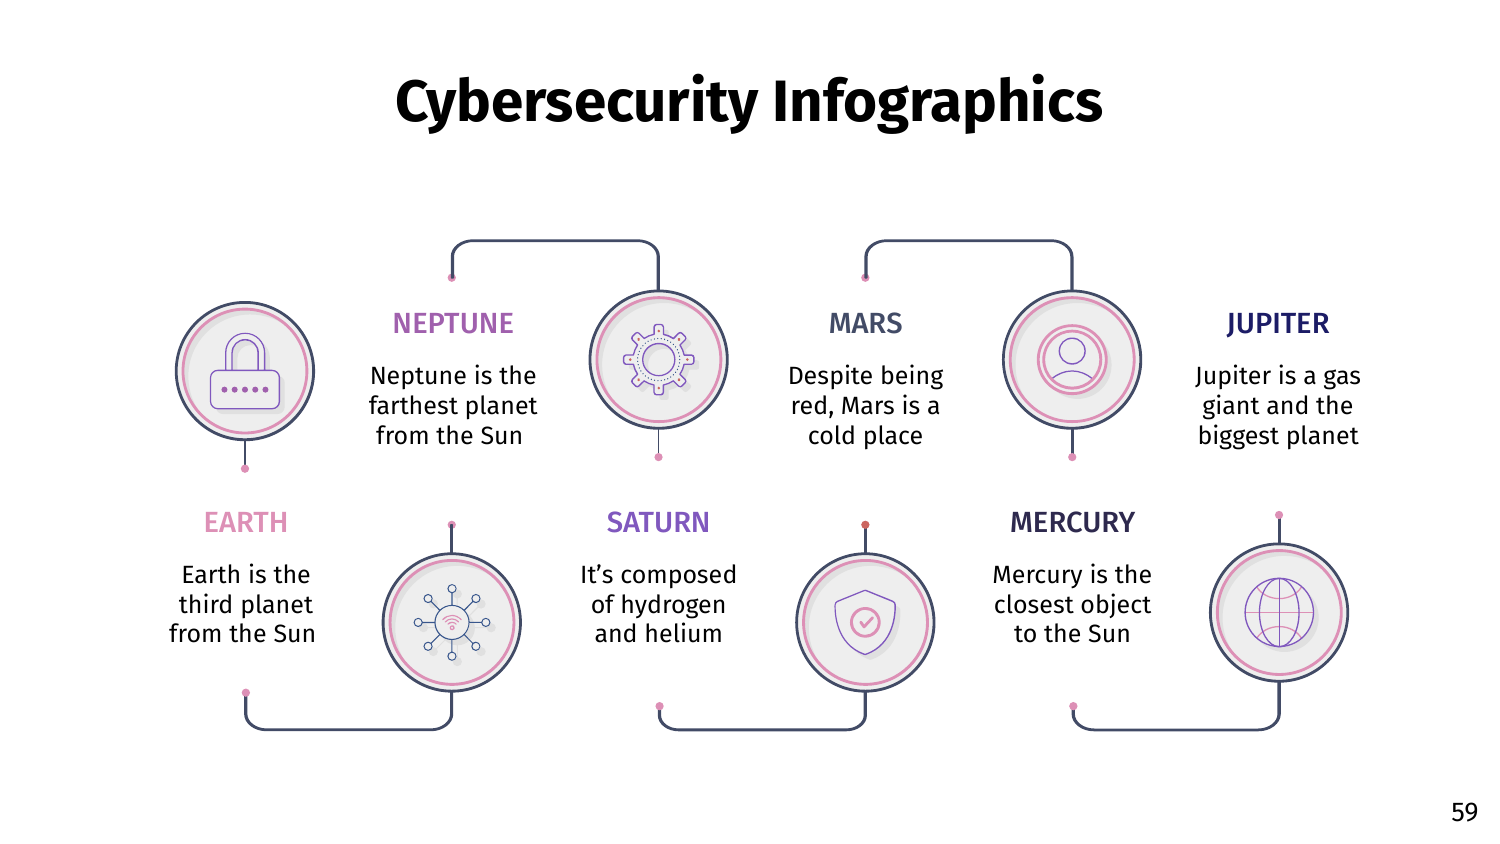

# Cybersecurity Infographics

NEPTUNE
Neptune is the farthest planet from the Sun
MARS
Despite being red, Mars is a cold place
JUPITER
Jupiter is a gas giant and the biggest planet

SATURN
It’s composed of hydrogen and helium
EARTH
Earth is the third planet from the Sun
MERCURY
Mercury is the closest object to the Sun

59